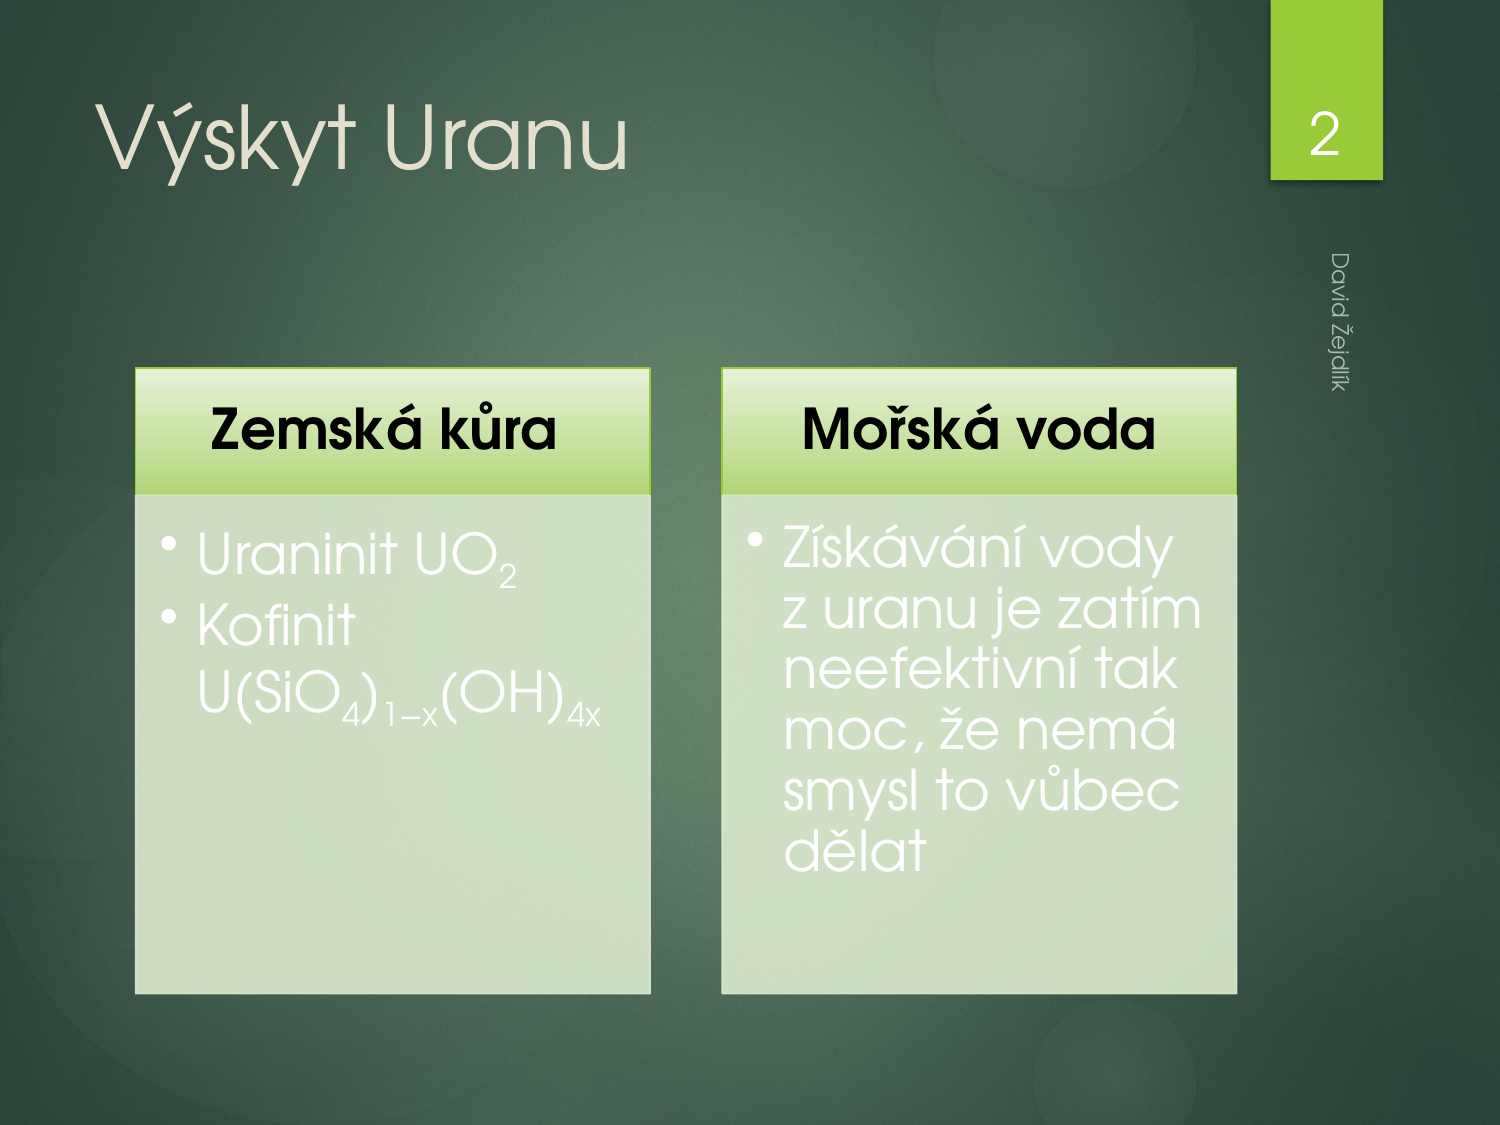

2
# Výskyt Uranu
Zemská kůra
Uraninit UO2
Kofinit U(SiO4)1−x(OH)4x
Mořská voda
Získávání vody z uranu je zatím neefektivní tak moc, že nemá smysl to vůbec dělat
David Žejdlík